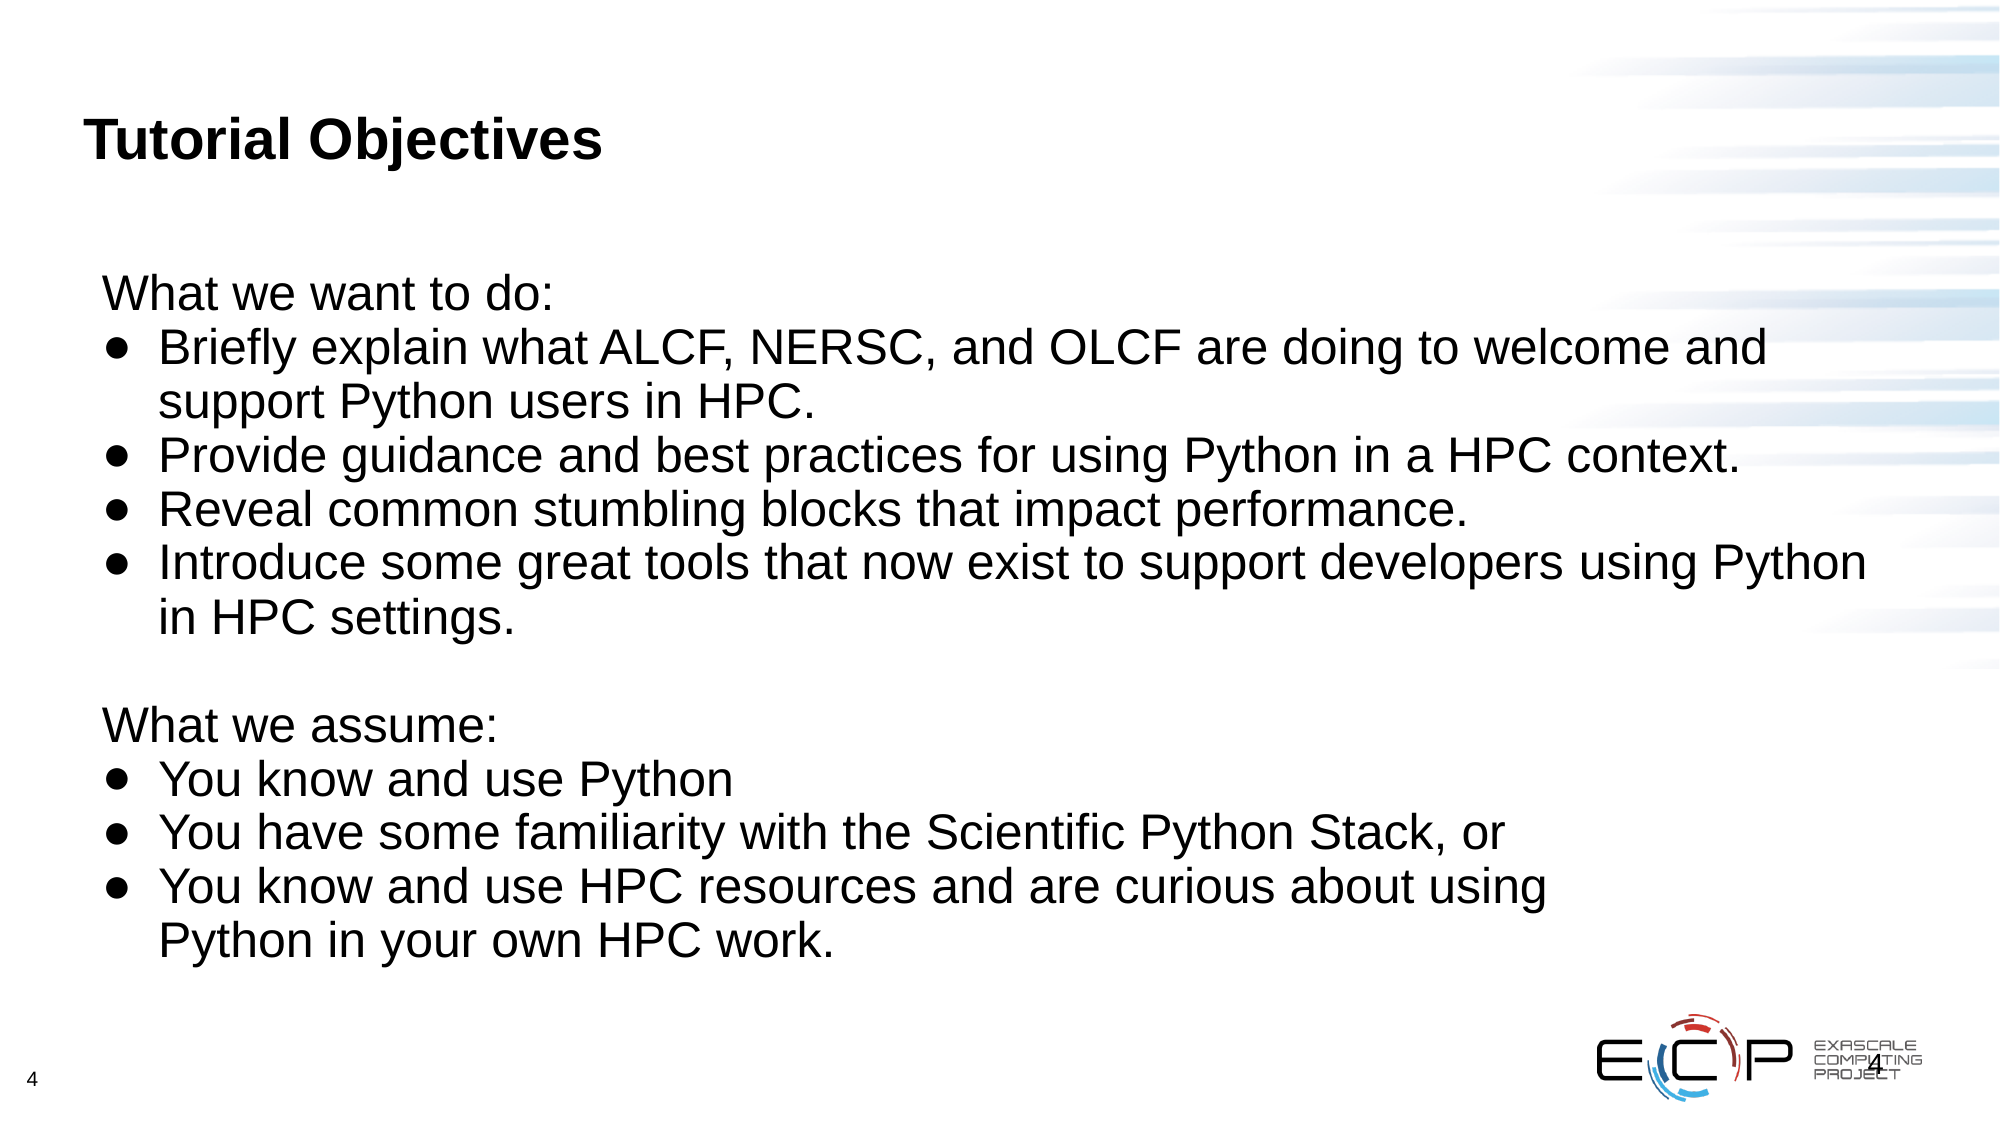

# Tutorial Objectives
What we want to do:
Briefly explain what ALCF, NERSC, and OLCF are doing to welcome and support Python users in HPC.
Provide guidance and best practices for using Python in a HPC context.
Reveal common stumbling blocks that impact performance.
Introduce some great tools that now exist to support developers using Python in HPC settings.

What we assume:
You know and use Python
You have some familiarity with the Scientific Python Stack, or
You know and use HPC resources and are curious about using
Python in your own HPC work.

4